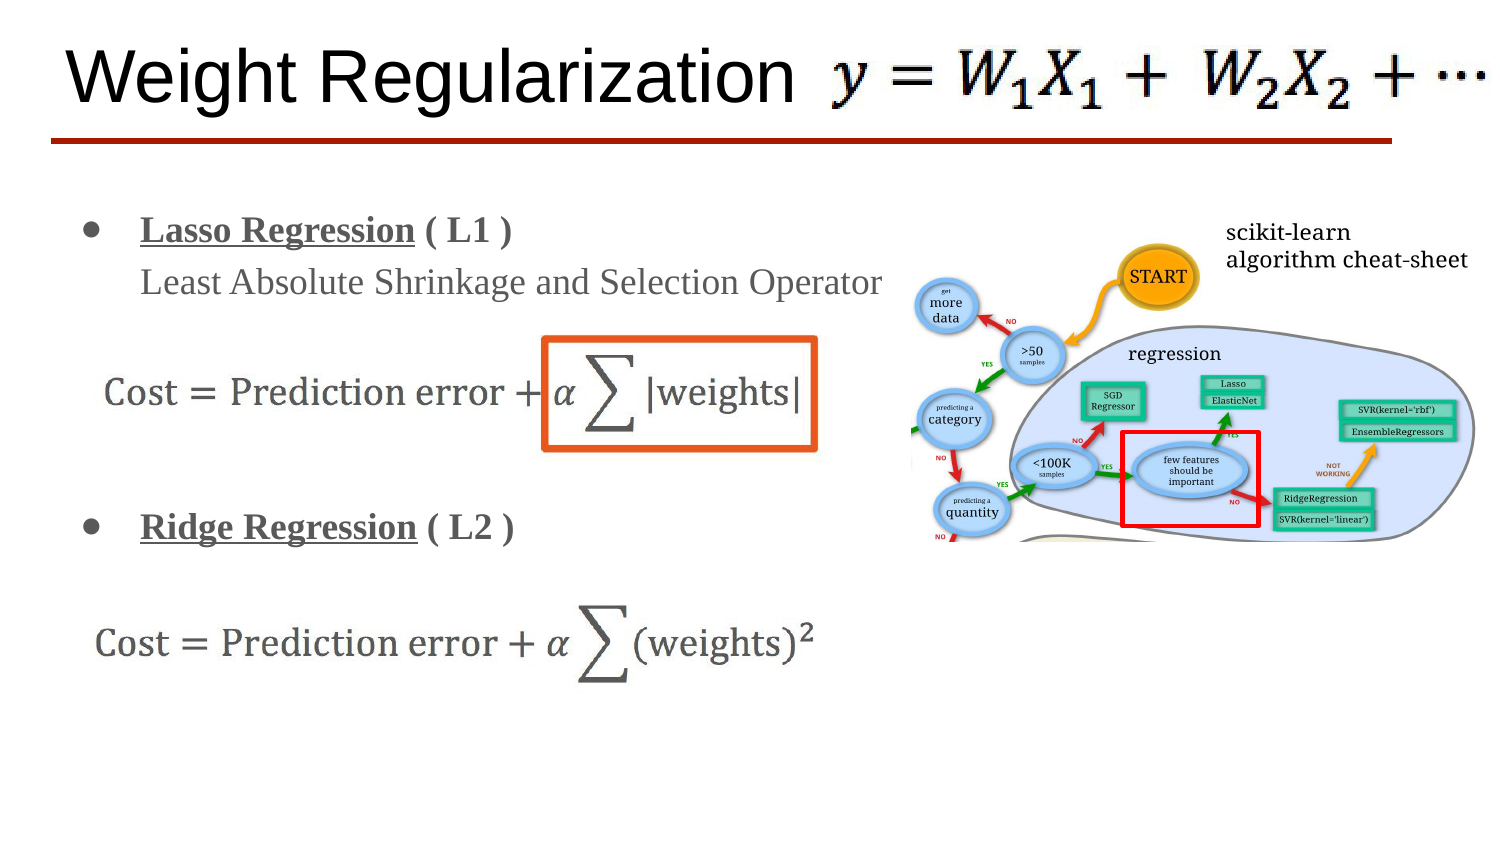

# Weight Regularization

Lasso Regression ( L1 )
Least Absolute Shrinkage and Selection Operator

Ridge Regression ( L2 )
---